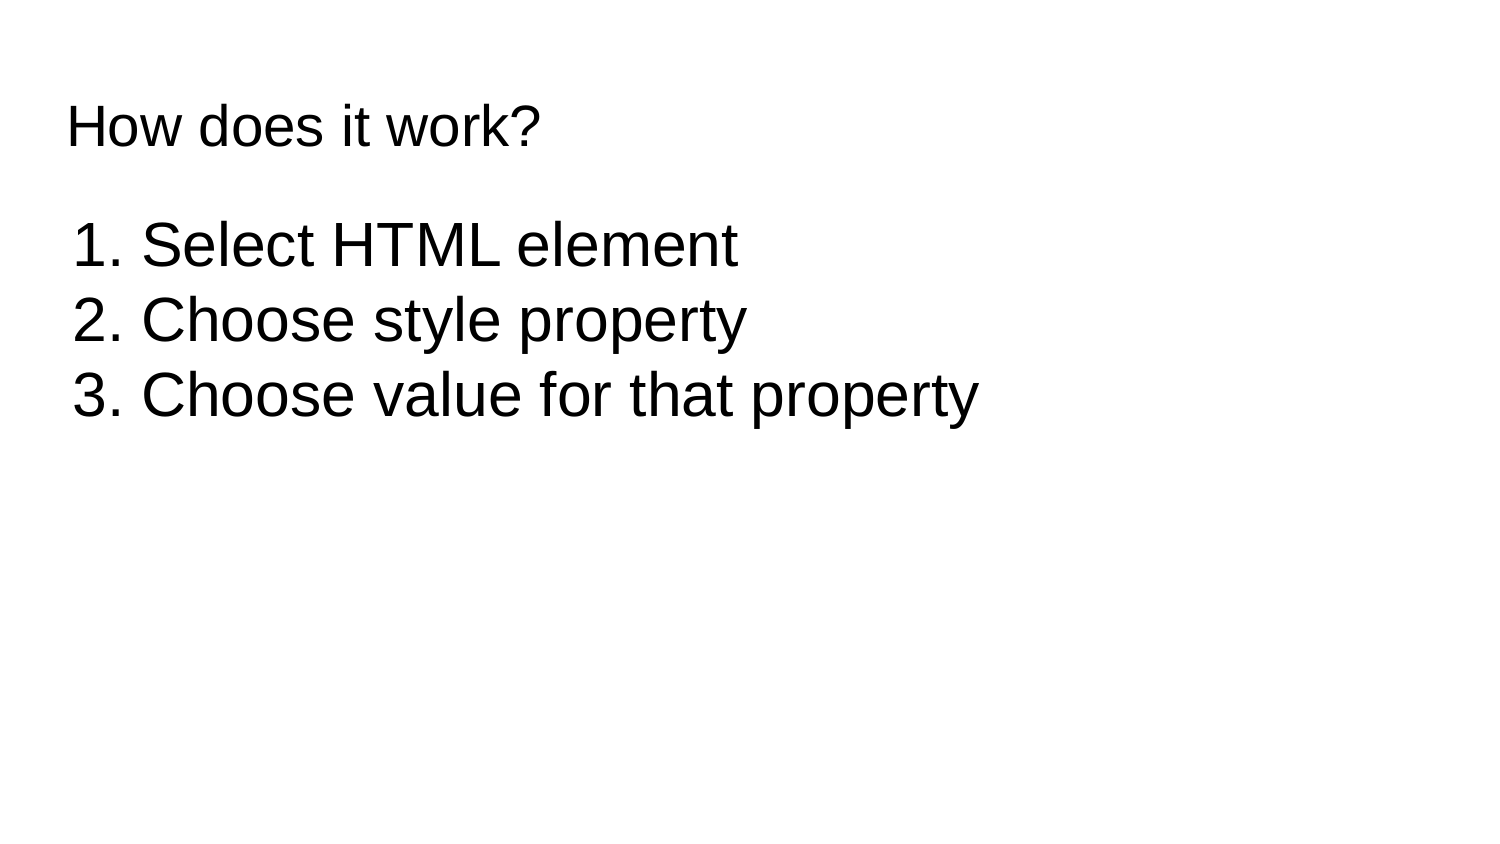

# How does it work?
Select HTML element
Choose style property
Choose value for that property